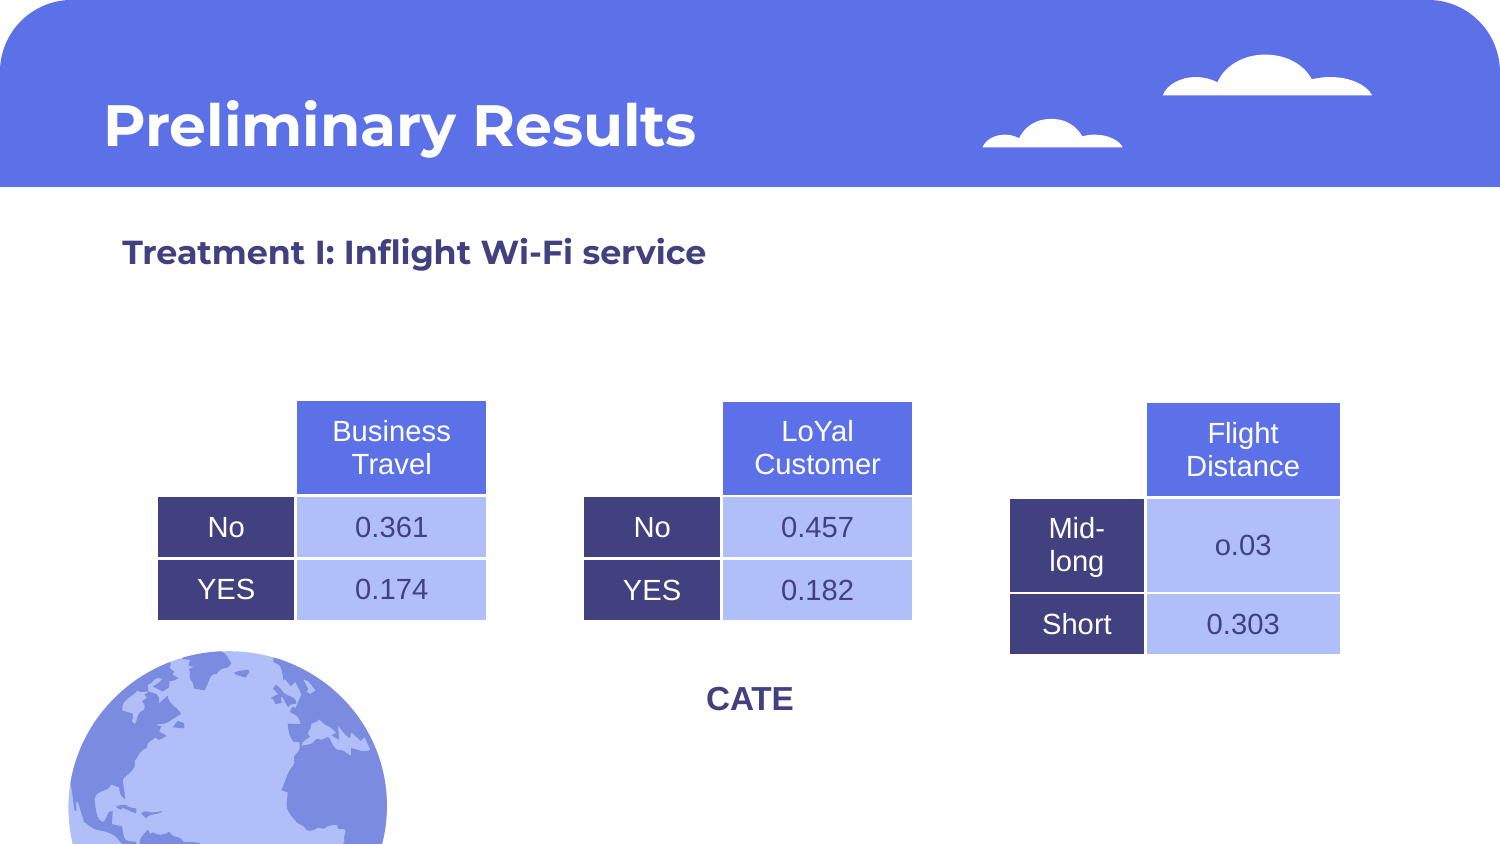

# Preliminary Results
Treatment I: Inflight Wi-Fi service
|  | Business Travel |
| --- | --- |
| No | 0.361 |
| YES | 0.174 |
|  | LoYal Customer |
| --- | --- |
| No | 0.457 |
| YES | 0.182 |
|  | Flight Distance |
| --- | --- |
| Mid-long | o.03 |
| Short | 0.303 |
CATE